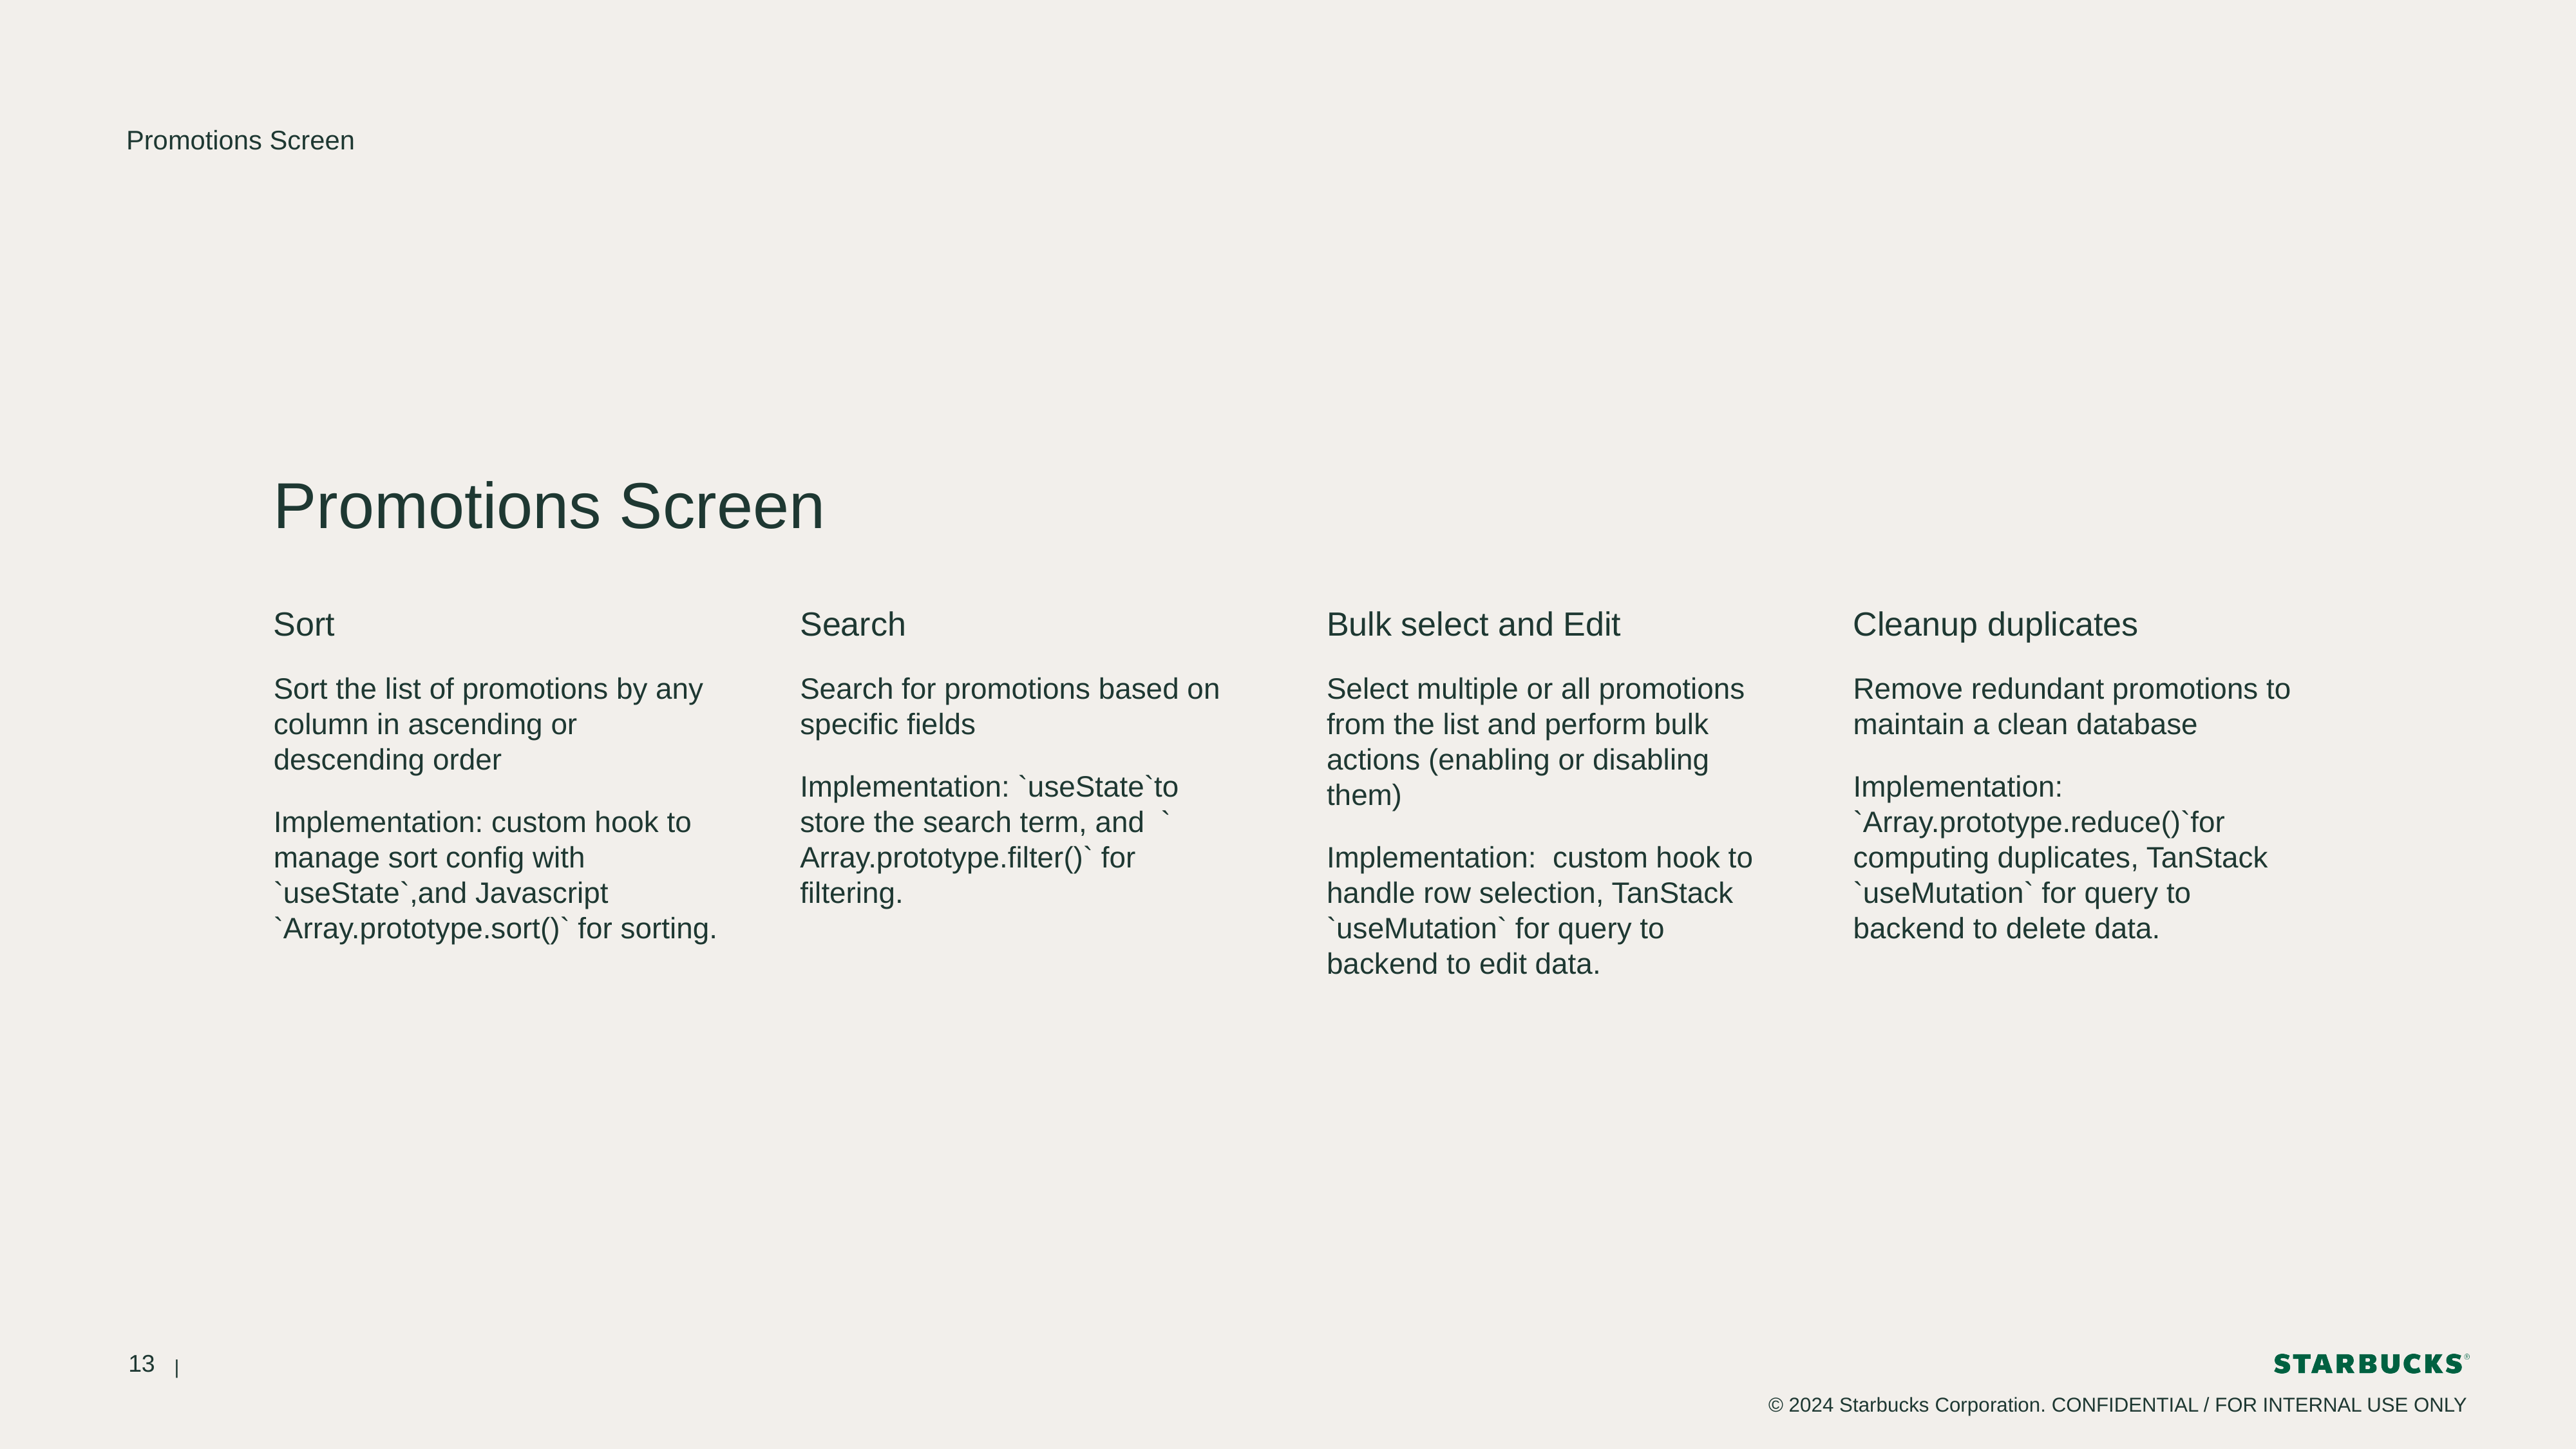

Promotions Screen
# Promotions Screen
Sort
Search
Bulk select and Edit
Cleanup duplicates
Sort the list of promotions by any column in ascending or descending order
Implementation: custom hook to manage sort config with `useState`,and Javascript `Array.prototype.sort()` for sorting.
Search for promotions based on specific fields
Implementation: `useState`to store the search term, and  ` Array.prototype.filter()` for filtering.
Select multiple or all promotions from the list and perform bulk actions (enabling or disabling them)
Implementation:  custom hook to handle row selection, TanStack `useMutation` for query to backend to edit data.

Remove redundant promotions to maintain a clean database
Implementation: `Array.prototype.reduce()`for computing duplicates, TanStack `useMutation` for query to backend to delete data.